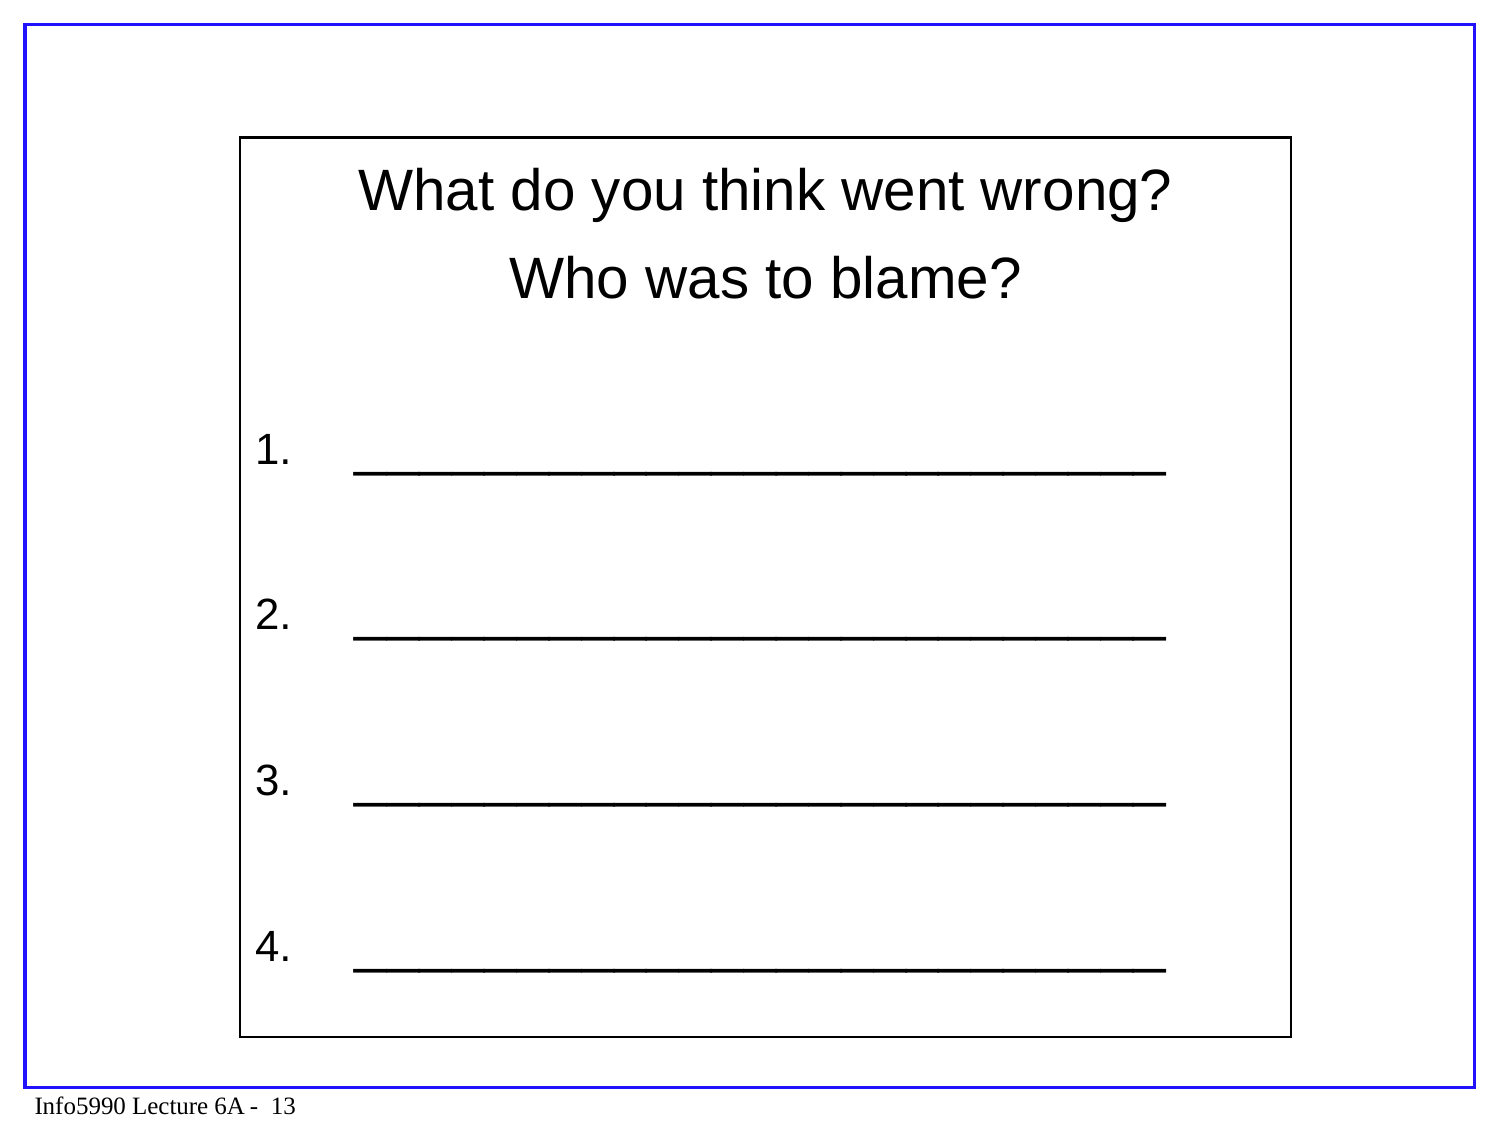

What do you think went wrong?
Who was to blame?
_________________________
_________________________
_________________________
_________________________